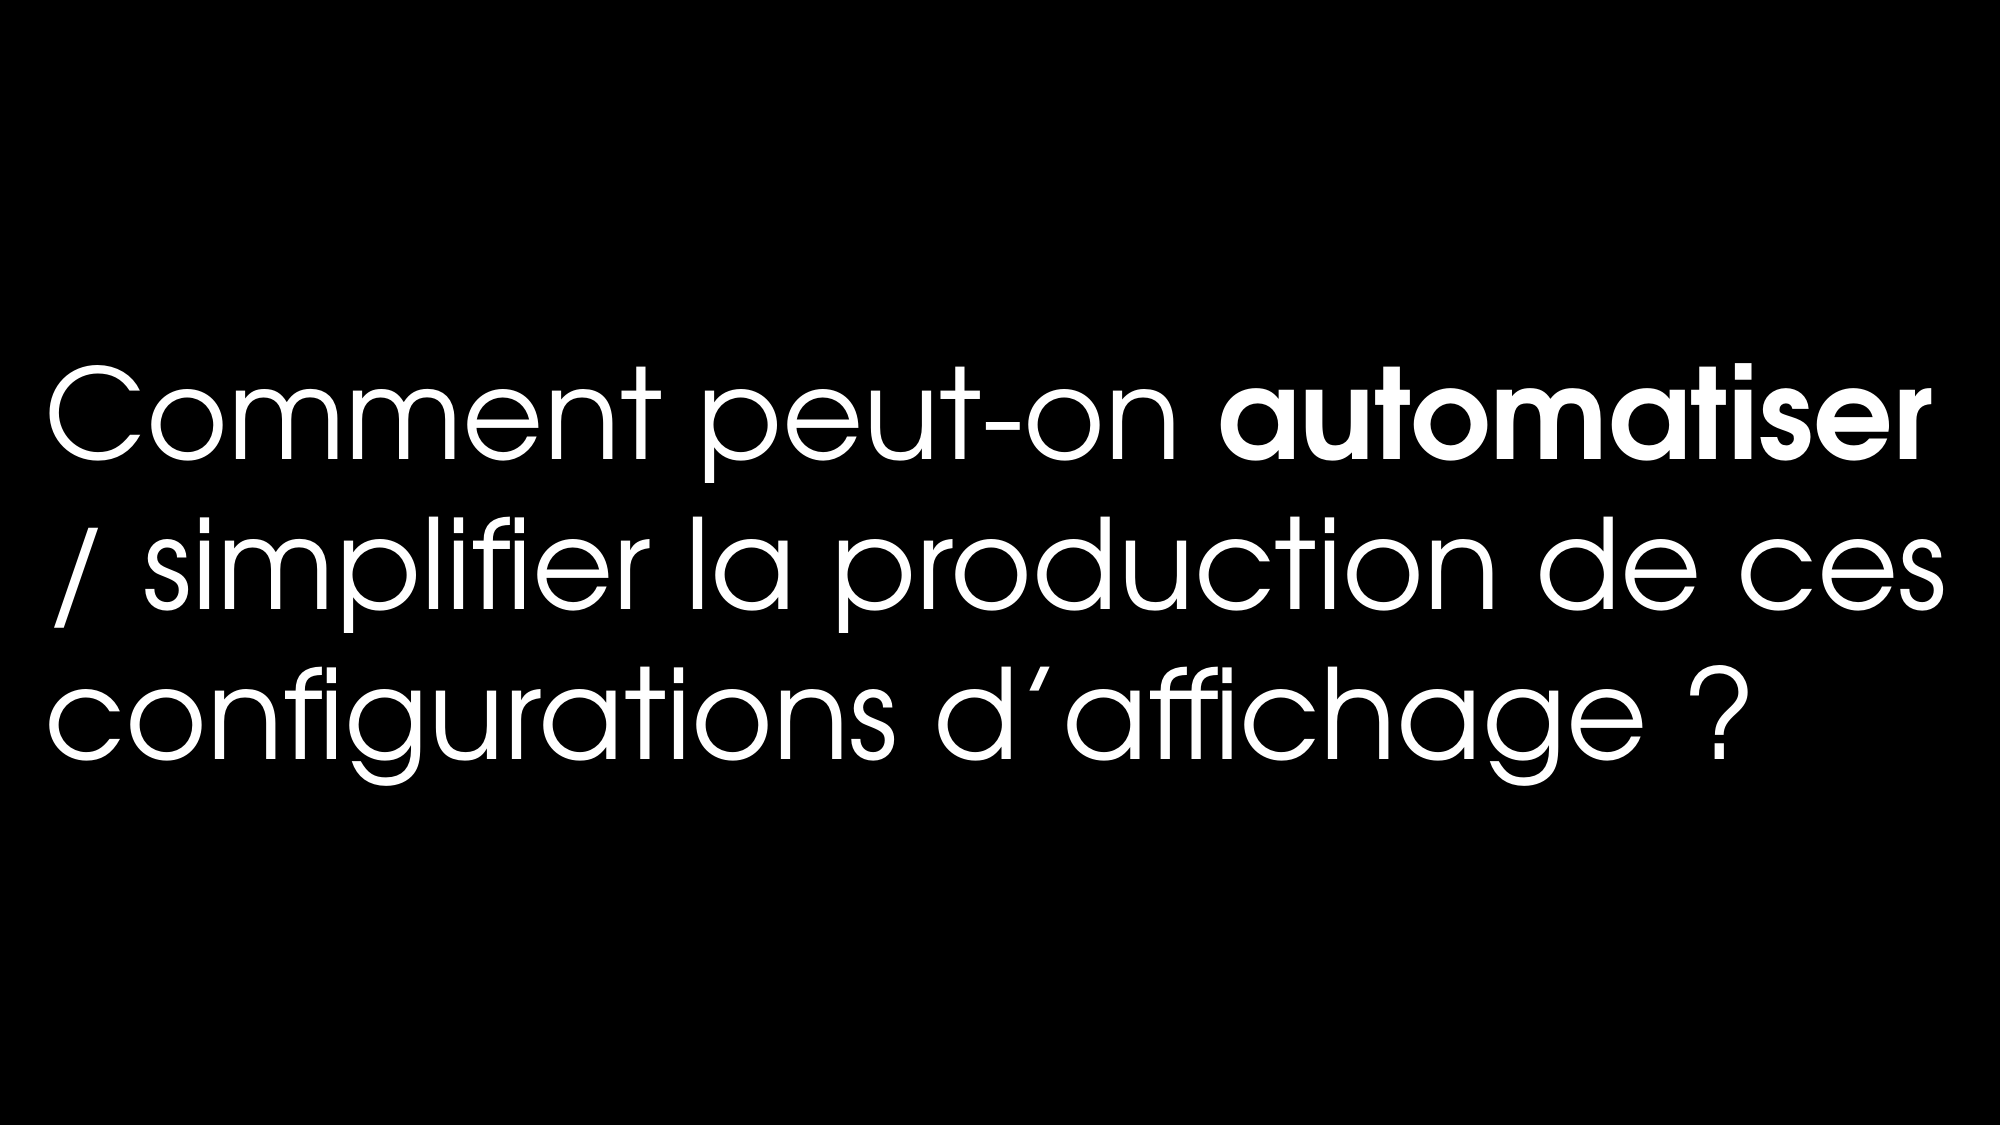

Comment peut-on automatiser / simplifier la production de ces configurations d’affichage ?